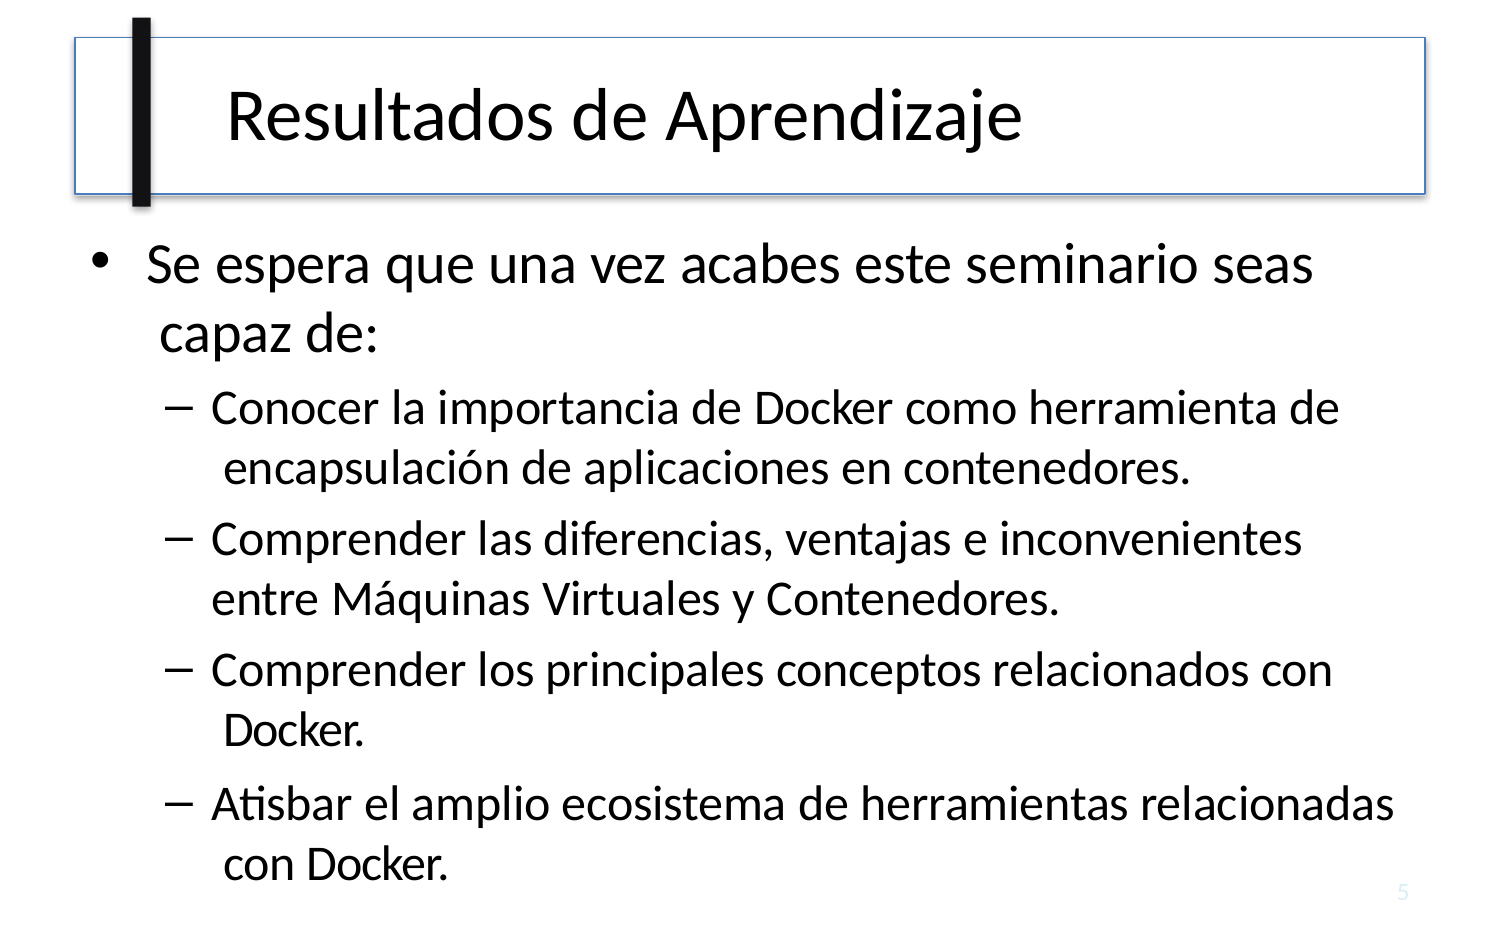

# Resultados de Aprendizaje
Se espera que una vez acabes este seminario seas  capaz de:
Conocer la importancia de Docker como herramienta de  encapsulación de aplicaciones en contenedores.
Comprender las diferencias, ventajas e inconvenientes  entre Máquinas Virtuales y Contenedores.
Comprender los principales conceptos relacionados con  Docker.
Atisbar el amplio ecosistema de herramientas relacionadas  con Docker.
5